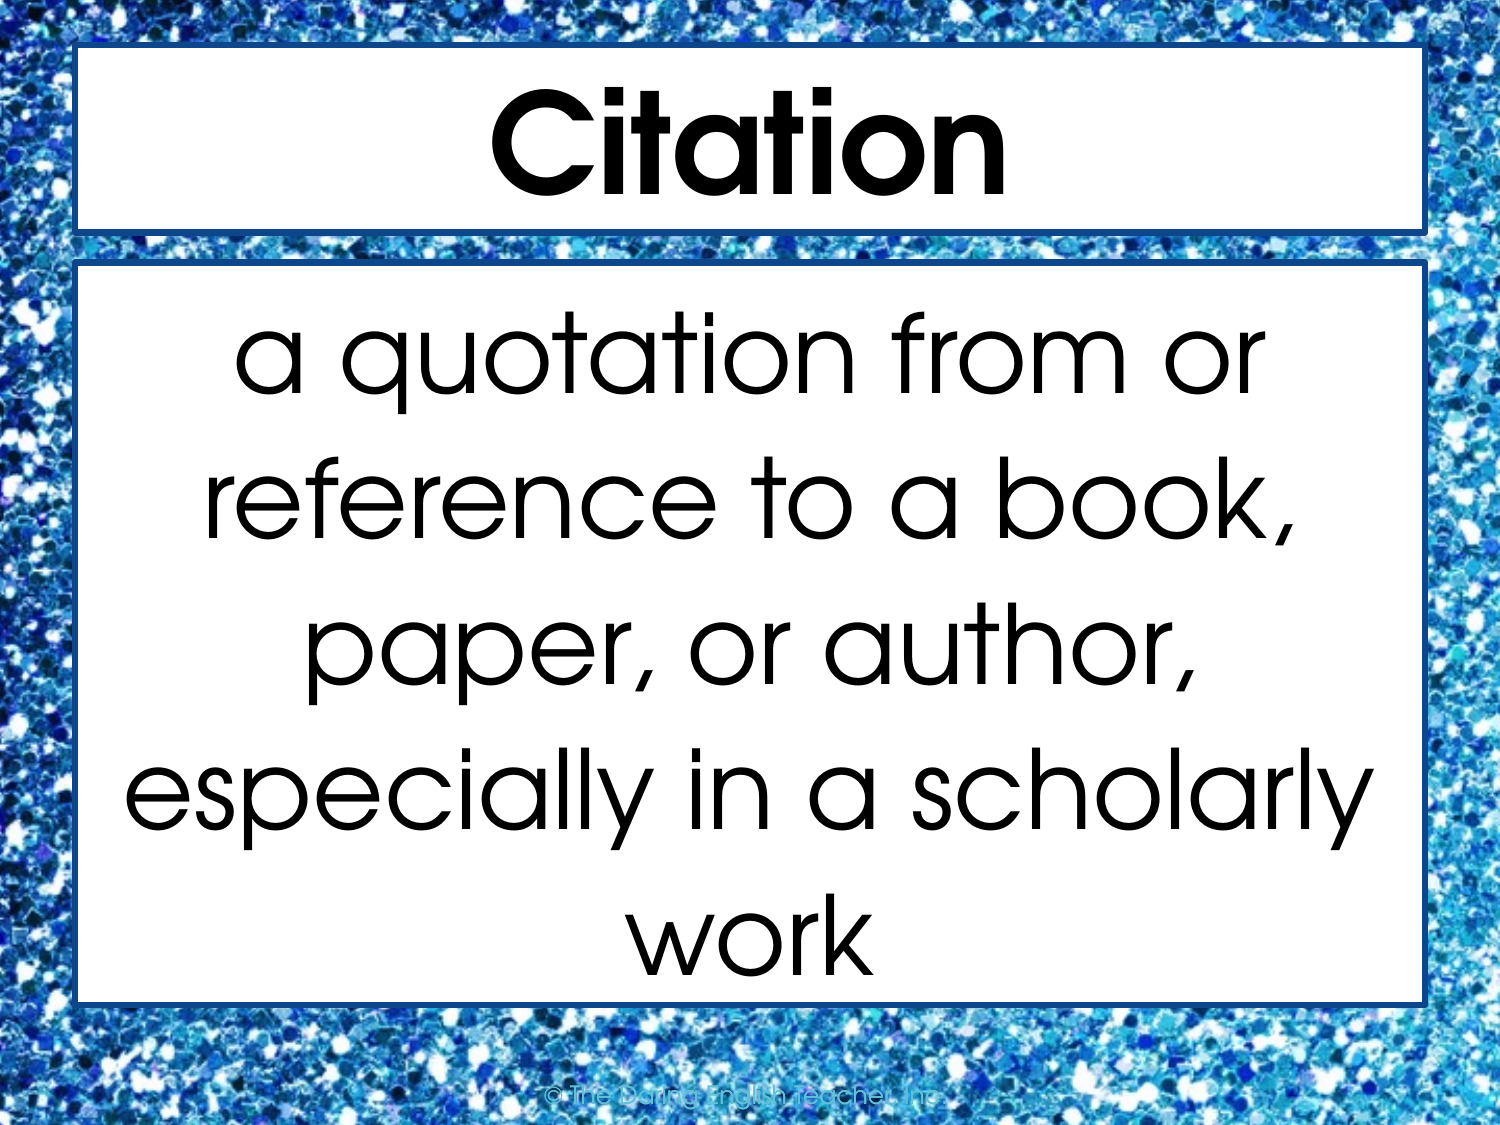

# Citation
a quotation from or reference to a book, paper, or author, especially in a scholarly work